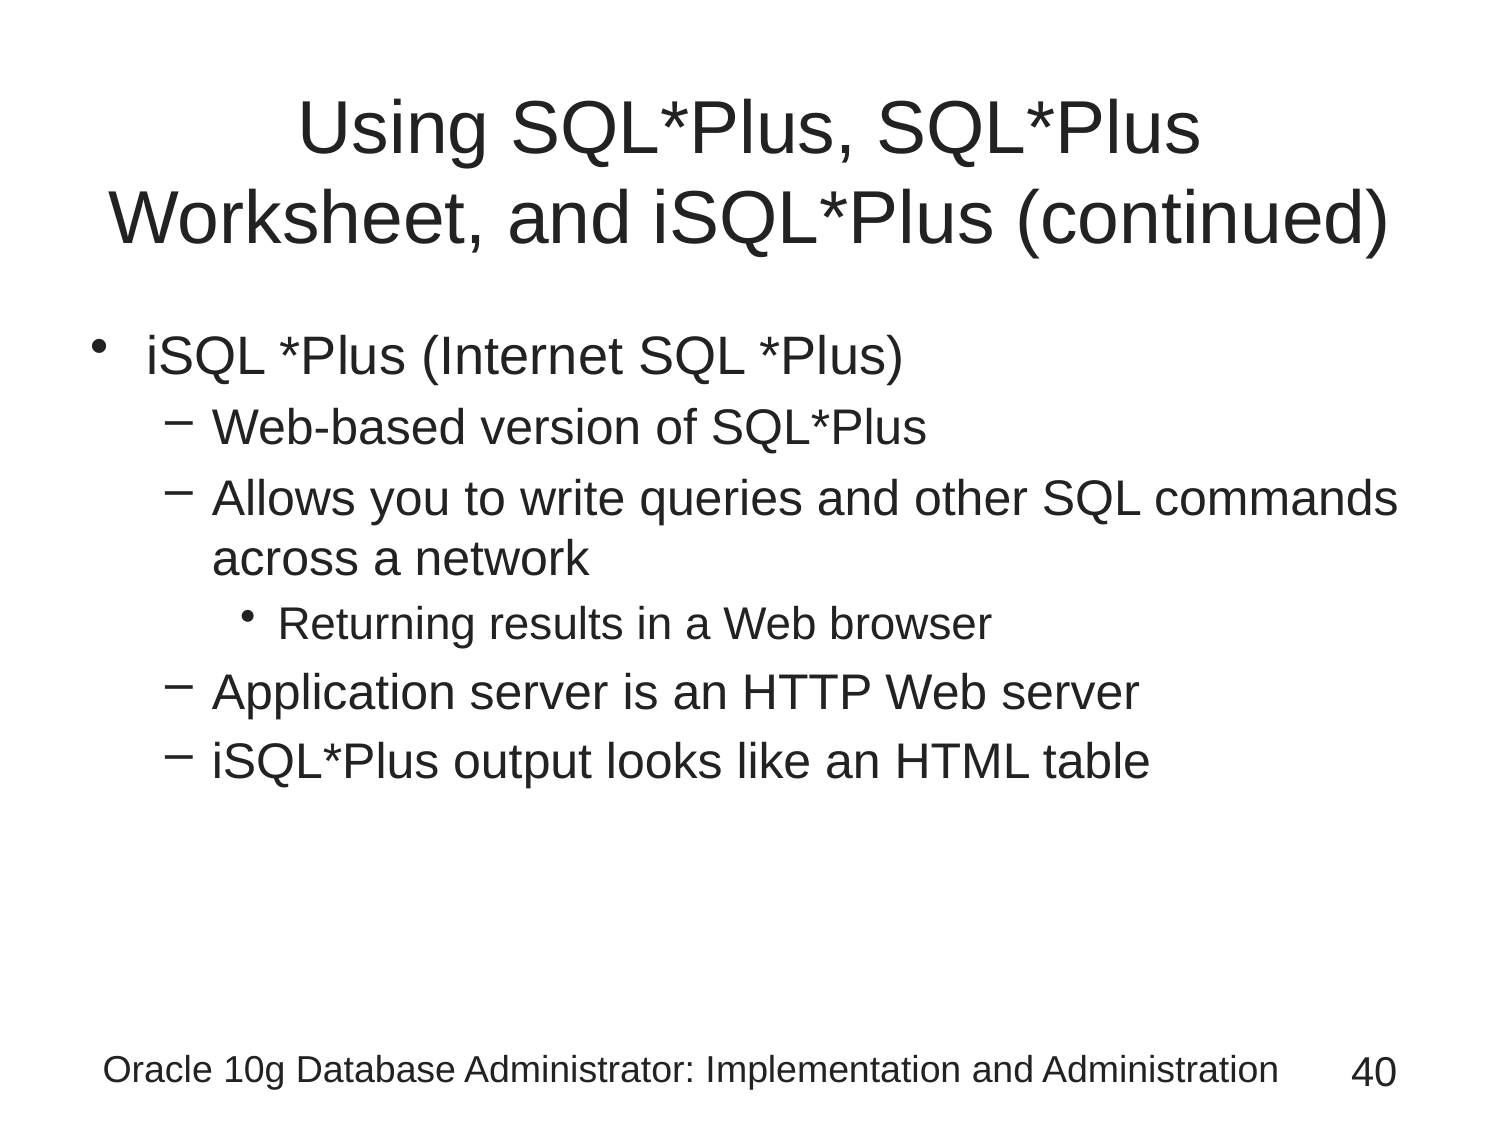

# Using SQL*Plus, SQL*Plus Worksheet, and iSQL*Plus (continued)
iSQL *Plus (Internet SQL *Plus)
Web-based version of SQL*Plus
Allows you to write queries and other SQL commands across a network
Returning results in a Web browser
Application server is an HTTP Web server
iSQL*Plus output looks like an HTML table

Oracle 10g Database Administrator: Implementation and Administration
40